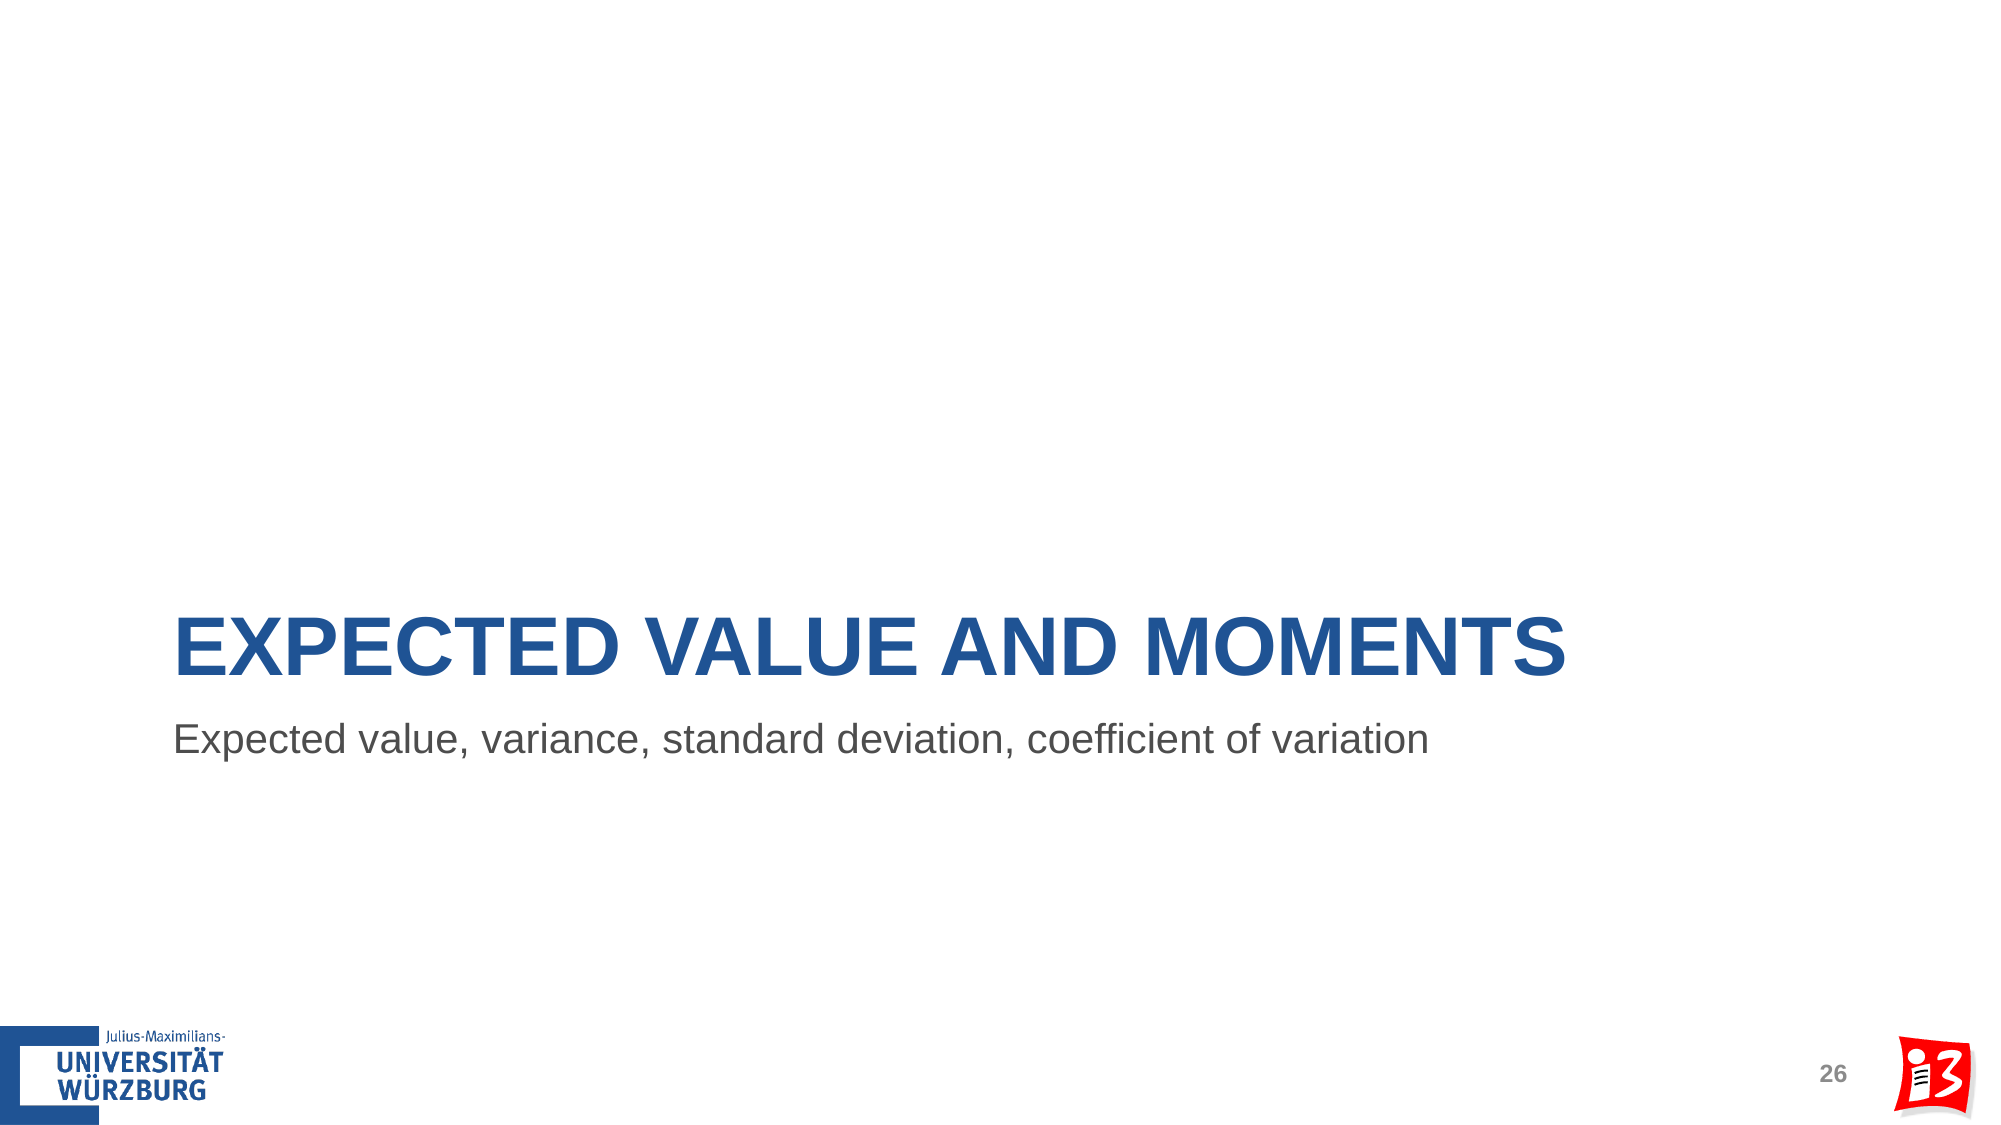

# Expected Value and Moments
Expected value, variance, standard deviation, coefficient of variation
26